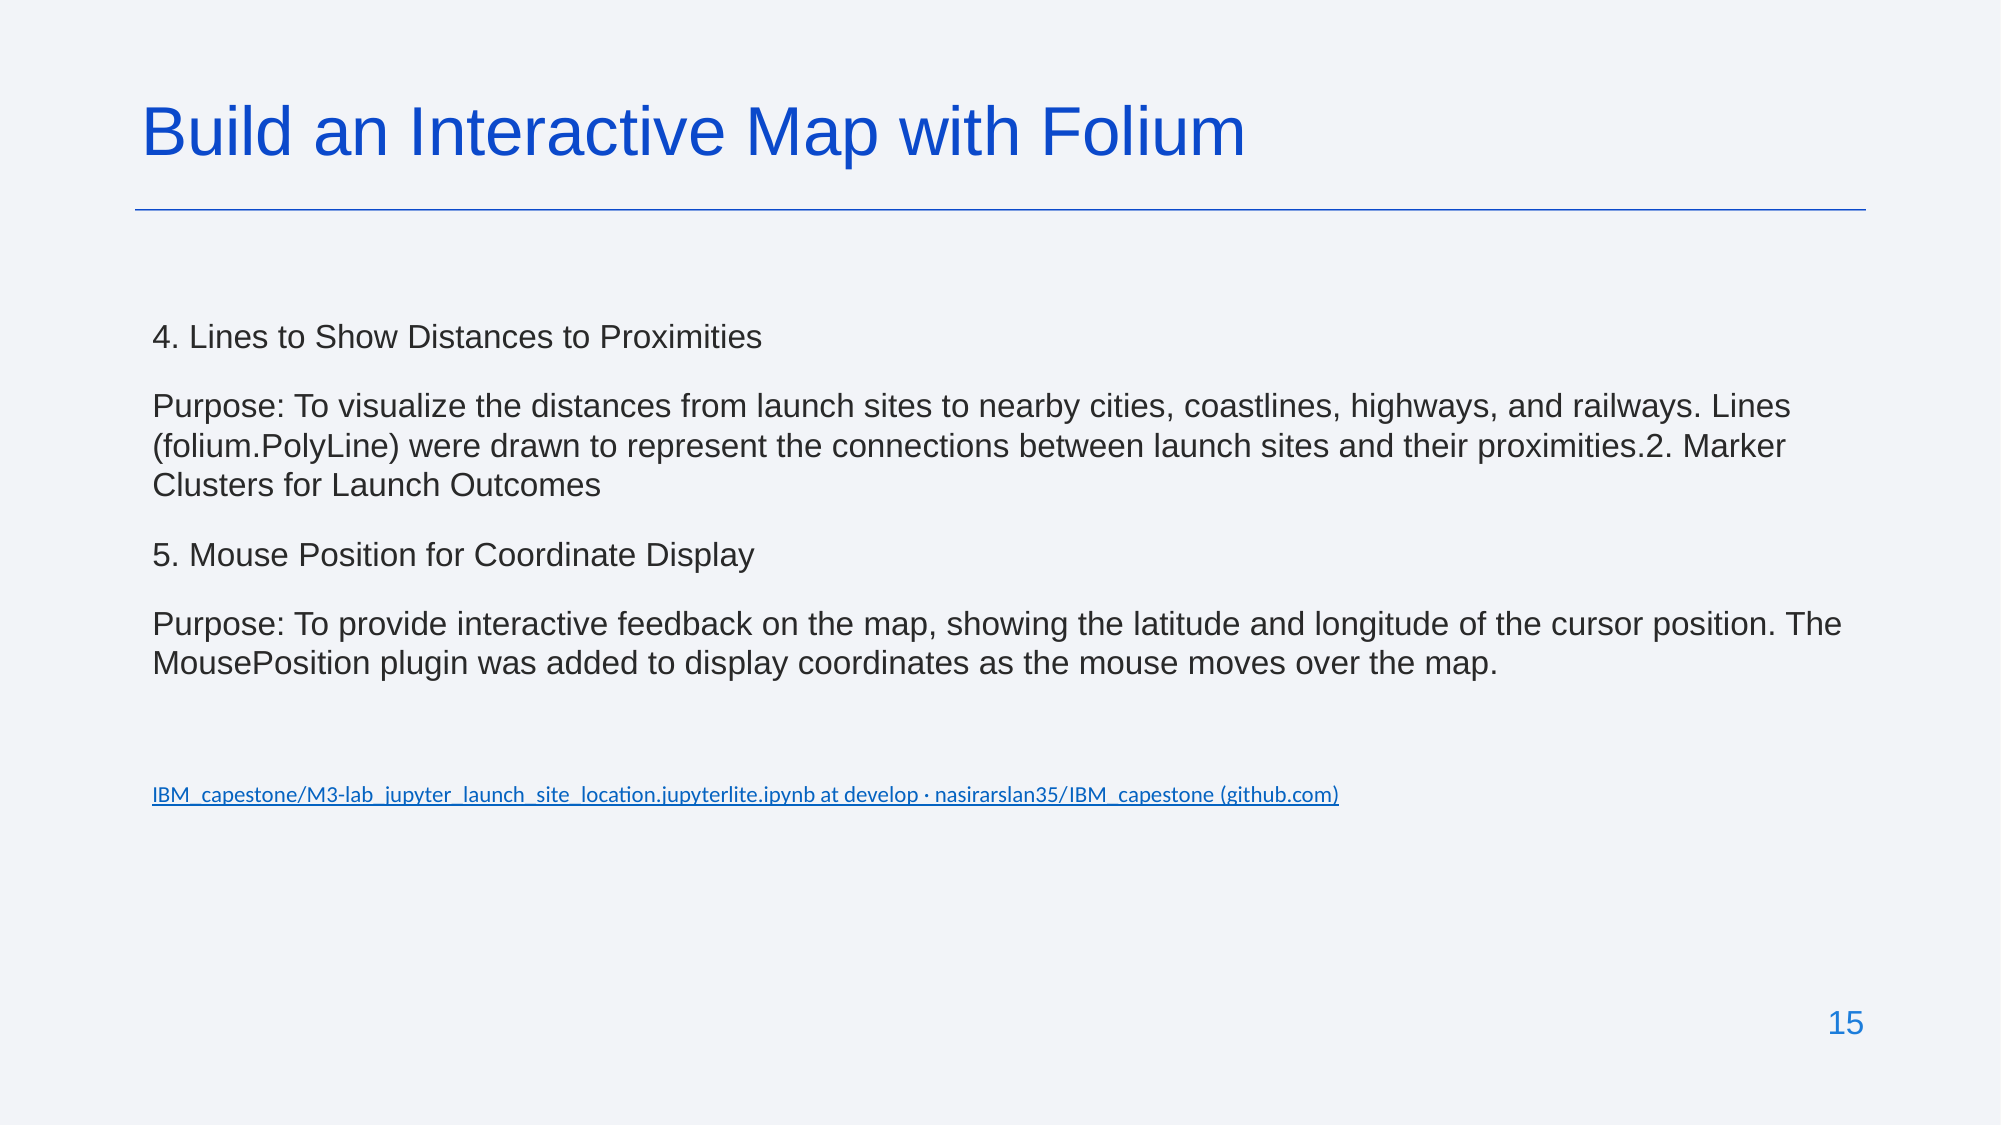

Build an Interactive Map with Folium
4. Lines to Show Distances to Proximities
Purpose: To visualize the distances from launch sites to nearby cities, coastlines, highways, and railways. Lines (folium.PolyLine) were drawn to represent the connections between launch sites and their proximities.2. Marker Clusters for Launch Outcomes
5. Mouse Position for Coordinate Display
Purpose: To provide interactive feedback on the map, showing the latitude and longitude of the cursor position. The MousePosition plugin was added to display coordinates as the mouse moves over the map.

IBM_capestone/M3-lab_jupyter_launch_site_location.jupyterlite.ipynb at develop · nasirarslan35/IBM_capestone (github.com)
15